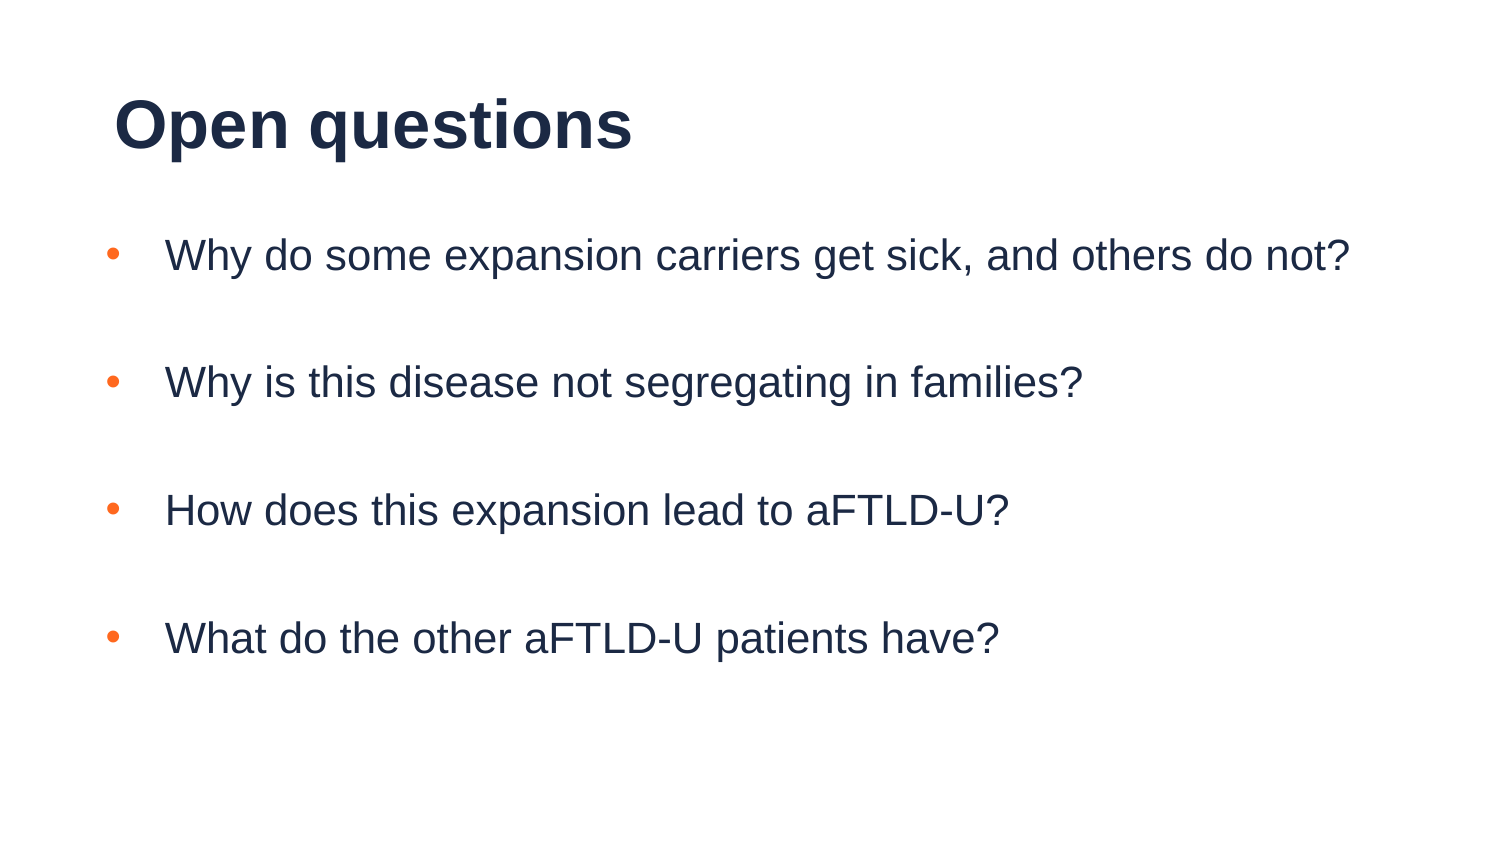

# Open questions
Why do some expansion carriers get sick, and others do not?

Why is this disease not segregating in families?

How does this expansion lead to aFTLD-U?

What do the other aFTLD-U patients have?